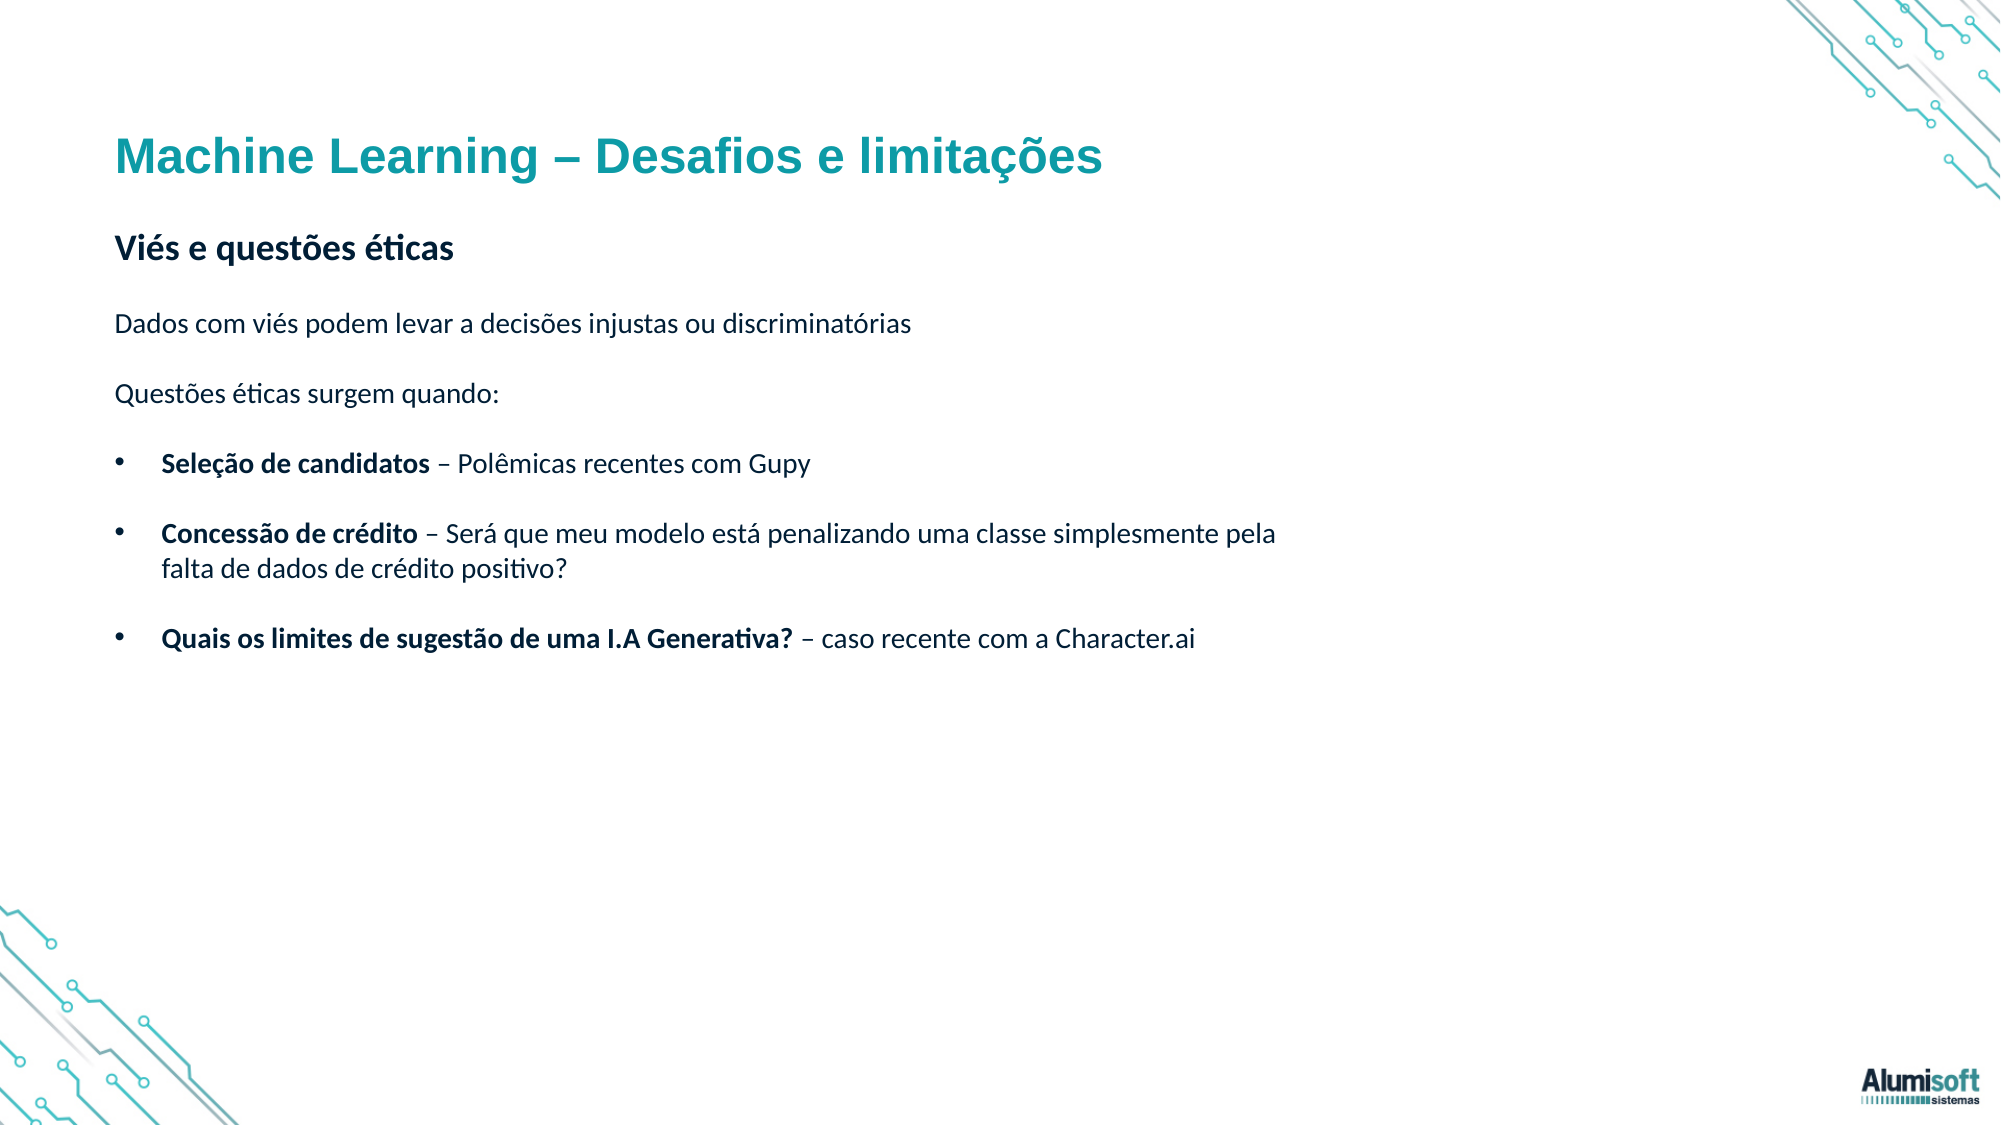

# Machine Learning – Desafios e limitações
Viés e questões éticas

Dados com viés podem levar a decisões injustas ou discriminatórias

Questões éticas surgem quando:

Seleção de candidatos – Polêmicas recentes com Gupy

Concessão de crédito – Será que meu modelo está penalizando uma classe simplesmente pela falta de dados de crédito positivo?

Quais os limites de sugestão de uma I.A Generativa? – caso recente com a Character.ai